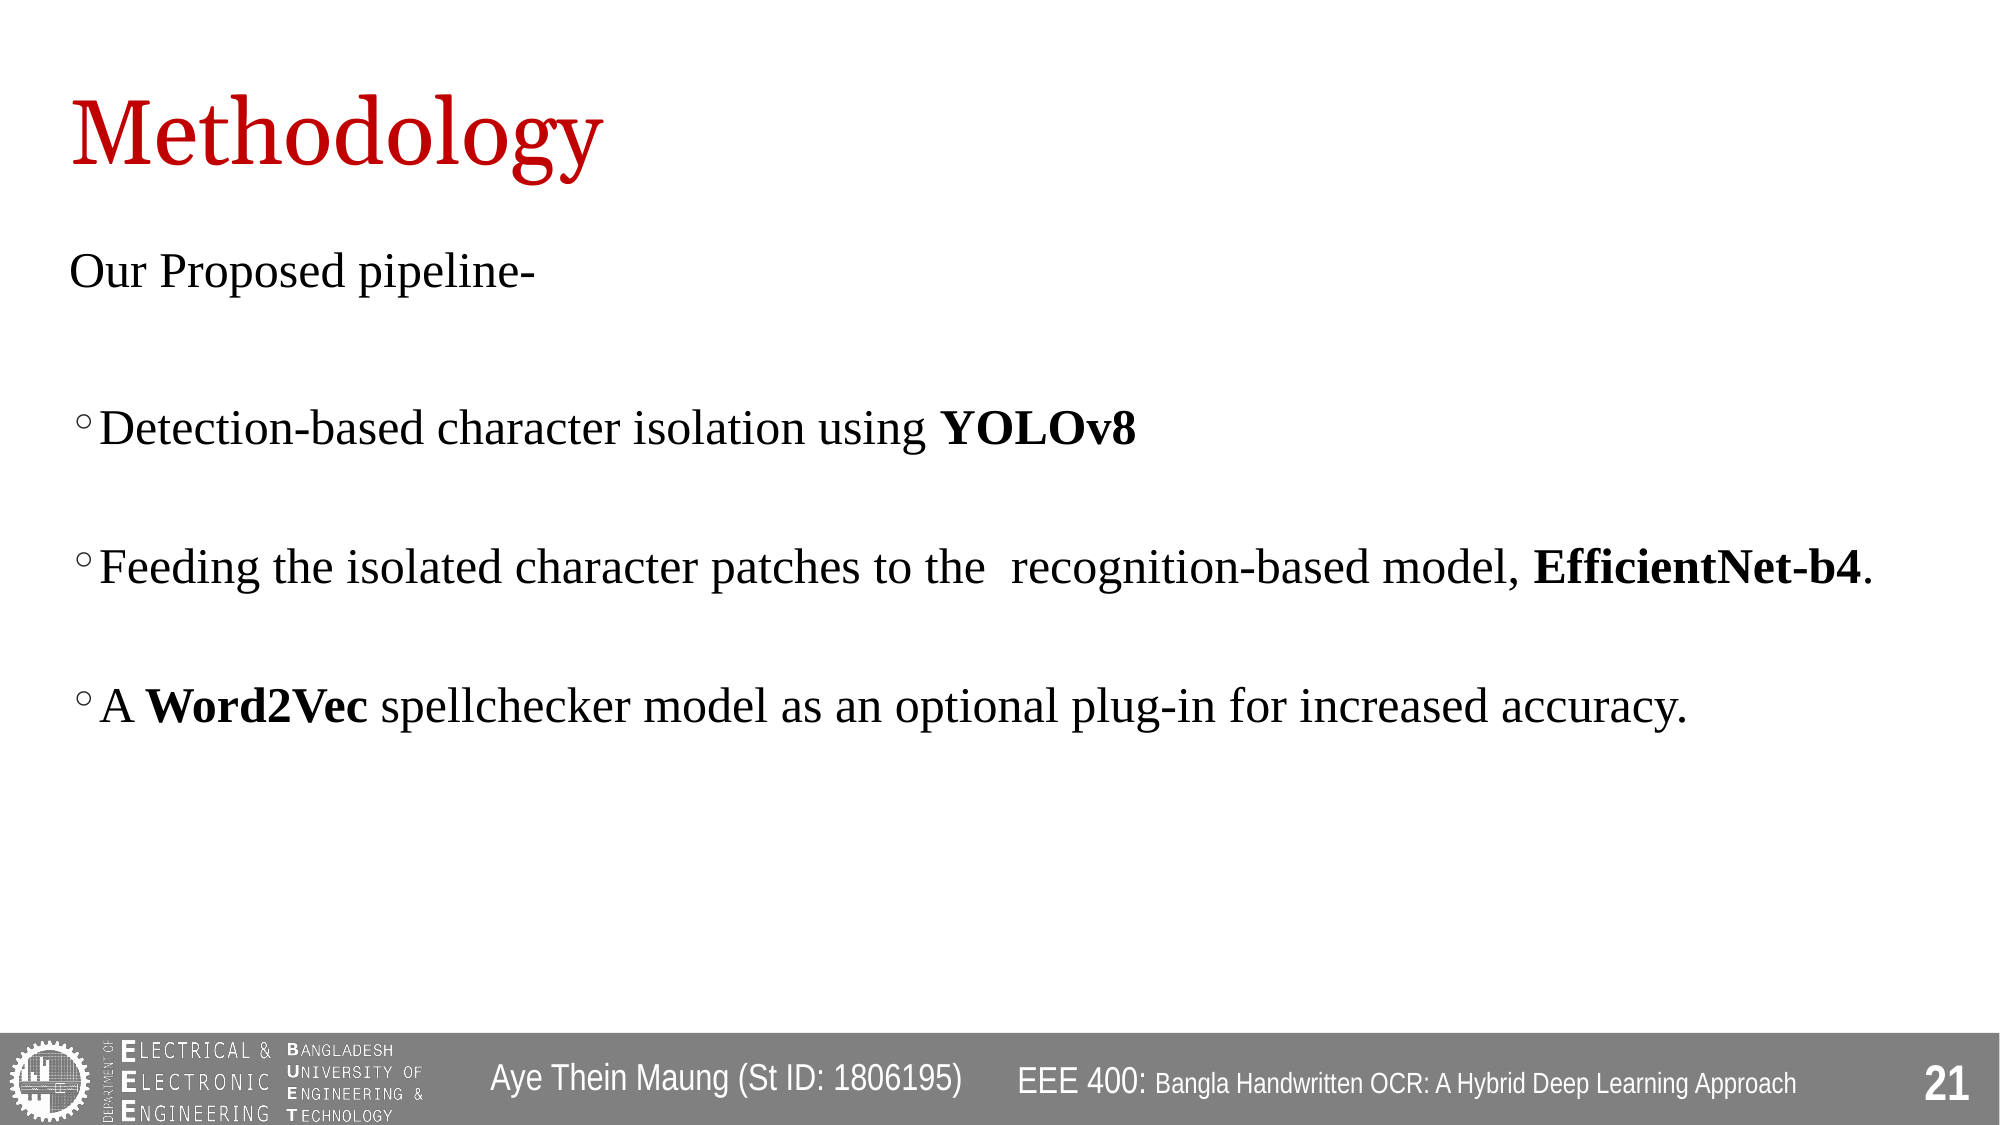

# Methodology
Our Proposed pipeline-

Detection-based character isolation using YOLOv8
Feeding the isolated character patches to the  recognition-based model, EfficientNet-b4.
A Word2Vec spellchecker model as an optional plug-in for increased accuracy.
Aye Thein Maung (St ID: 1806195)
EEE 400: Bangla Handwritten OCR: A Hybrid Deep Learning Approach
21